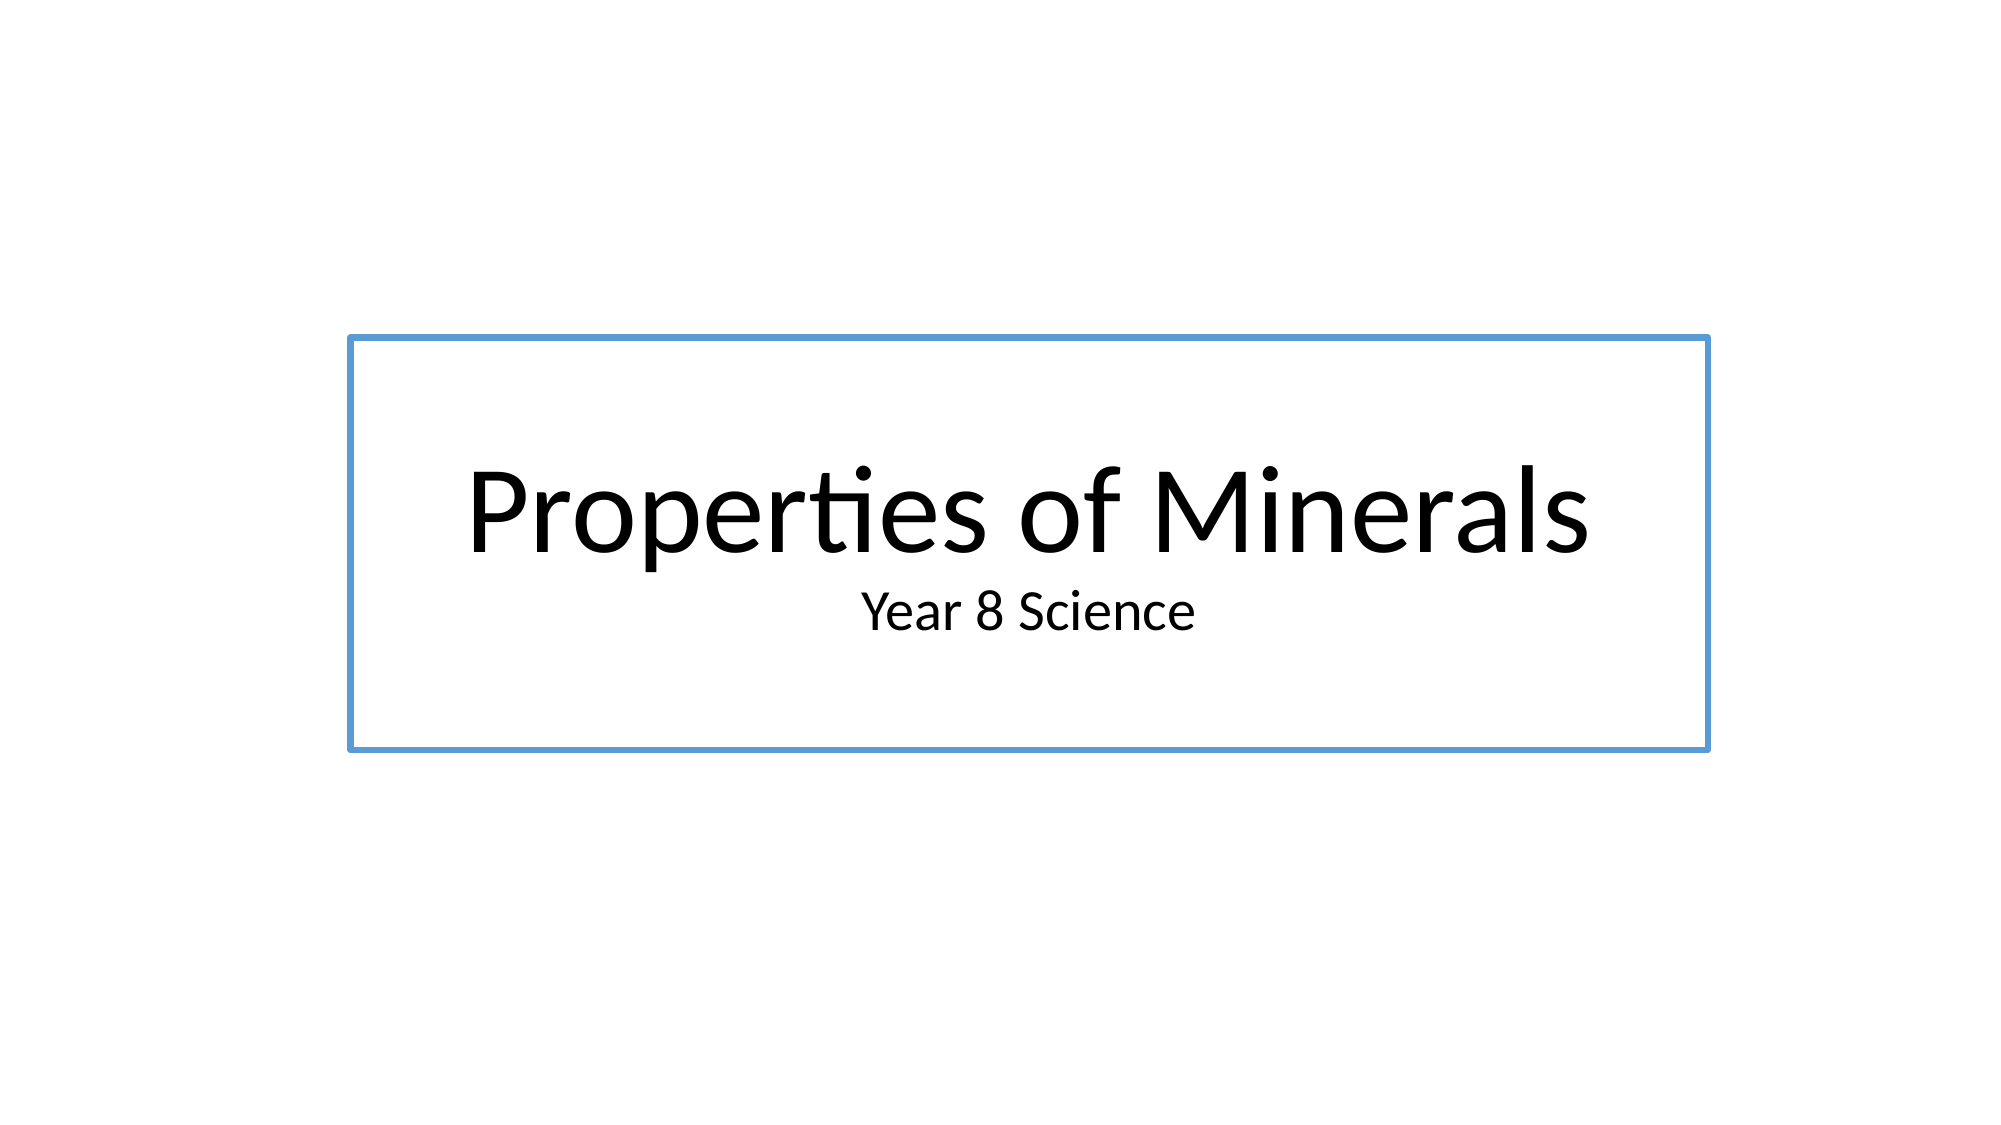

# Properties of Minerals Year 8 Science